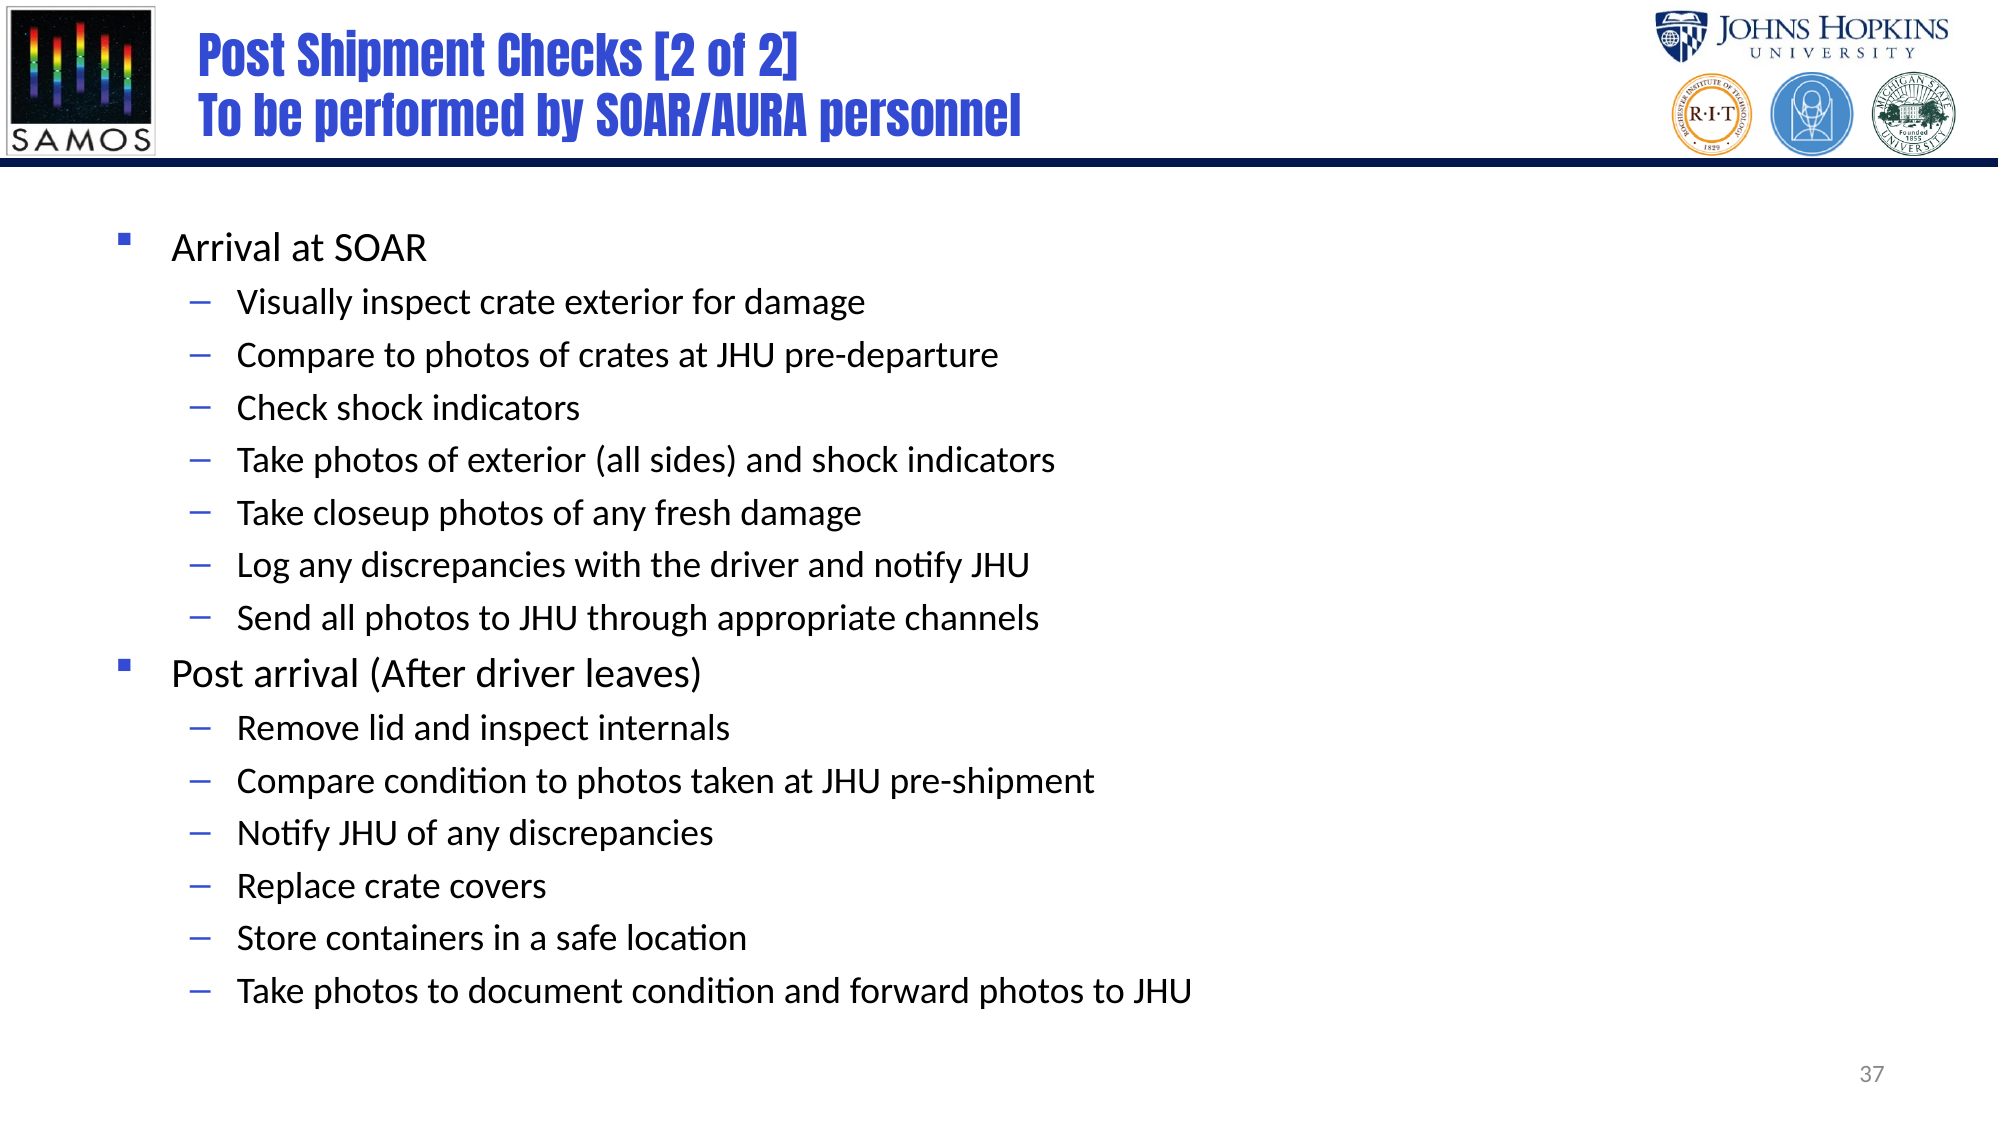

# Post Shipment Checks [2 of 2] To be performed by SOAR/AURA personnel
Arrival at SOAR
Visually inspect crate exterior for damage
Compare to photos of crates at JHU pre-departure
Check shock indicators
Take photos of exterior (all sides) and shock indicators
Take closeup photos of any fresh damage
Log any discrepancies with the driver and notify JHU
Send all photos to JHU through appropriate channels
Post arrival (After driver leaves)
Remove lid and inspect internals
Compare condition to photos taken at JHU pre-shipment
Notify JHU of any discrepancies
Replace crate covers
Store containers in a safe location
Take photos to document condition and forward photos to JHU

37